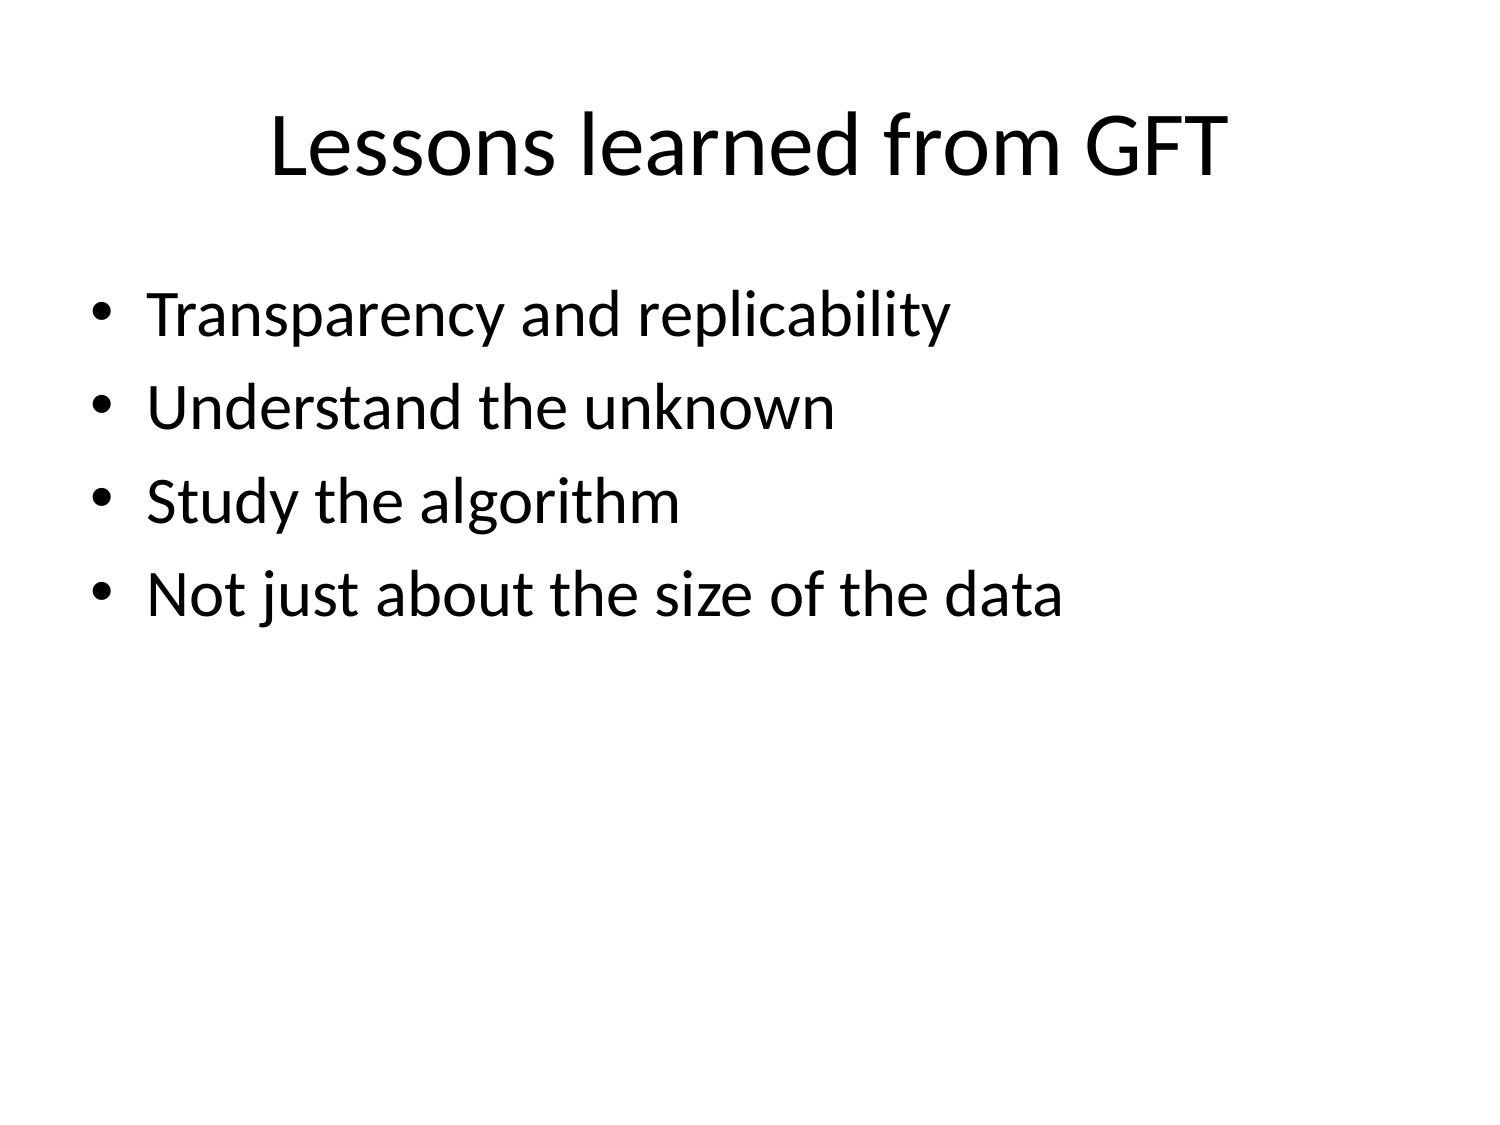

# Lessons learned from GFT
Transparency and replicability
Understand the unknown
Study the algorithm
Not just about the size of the data